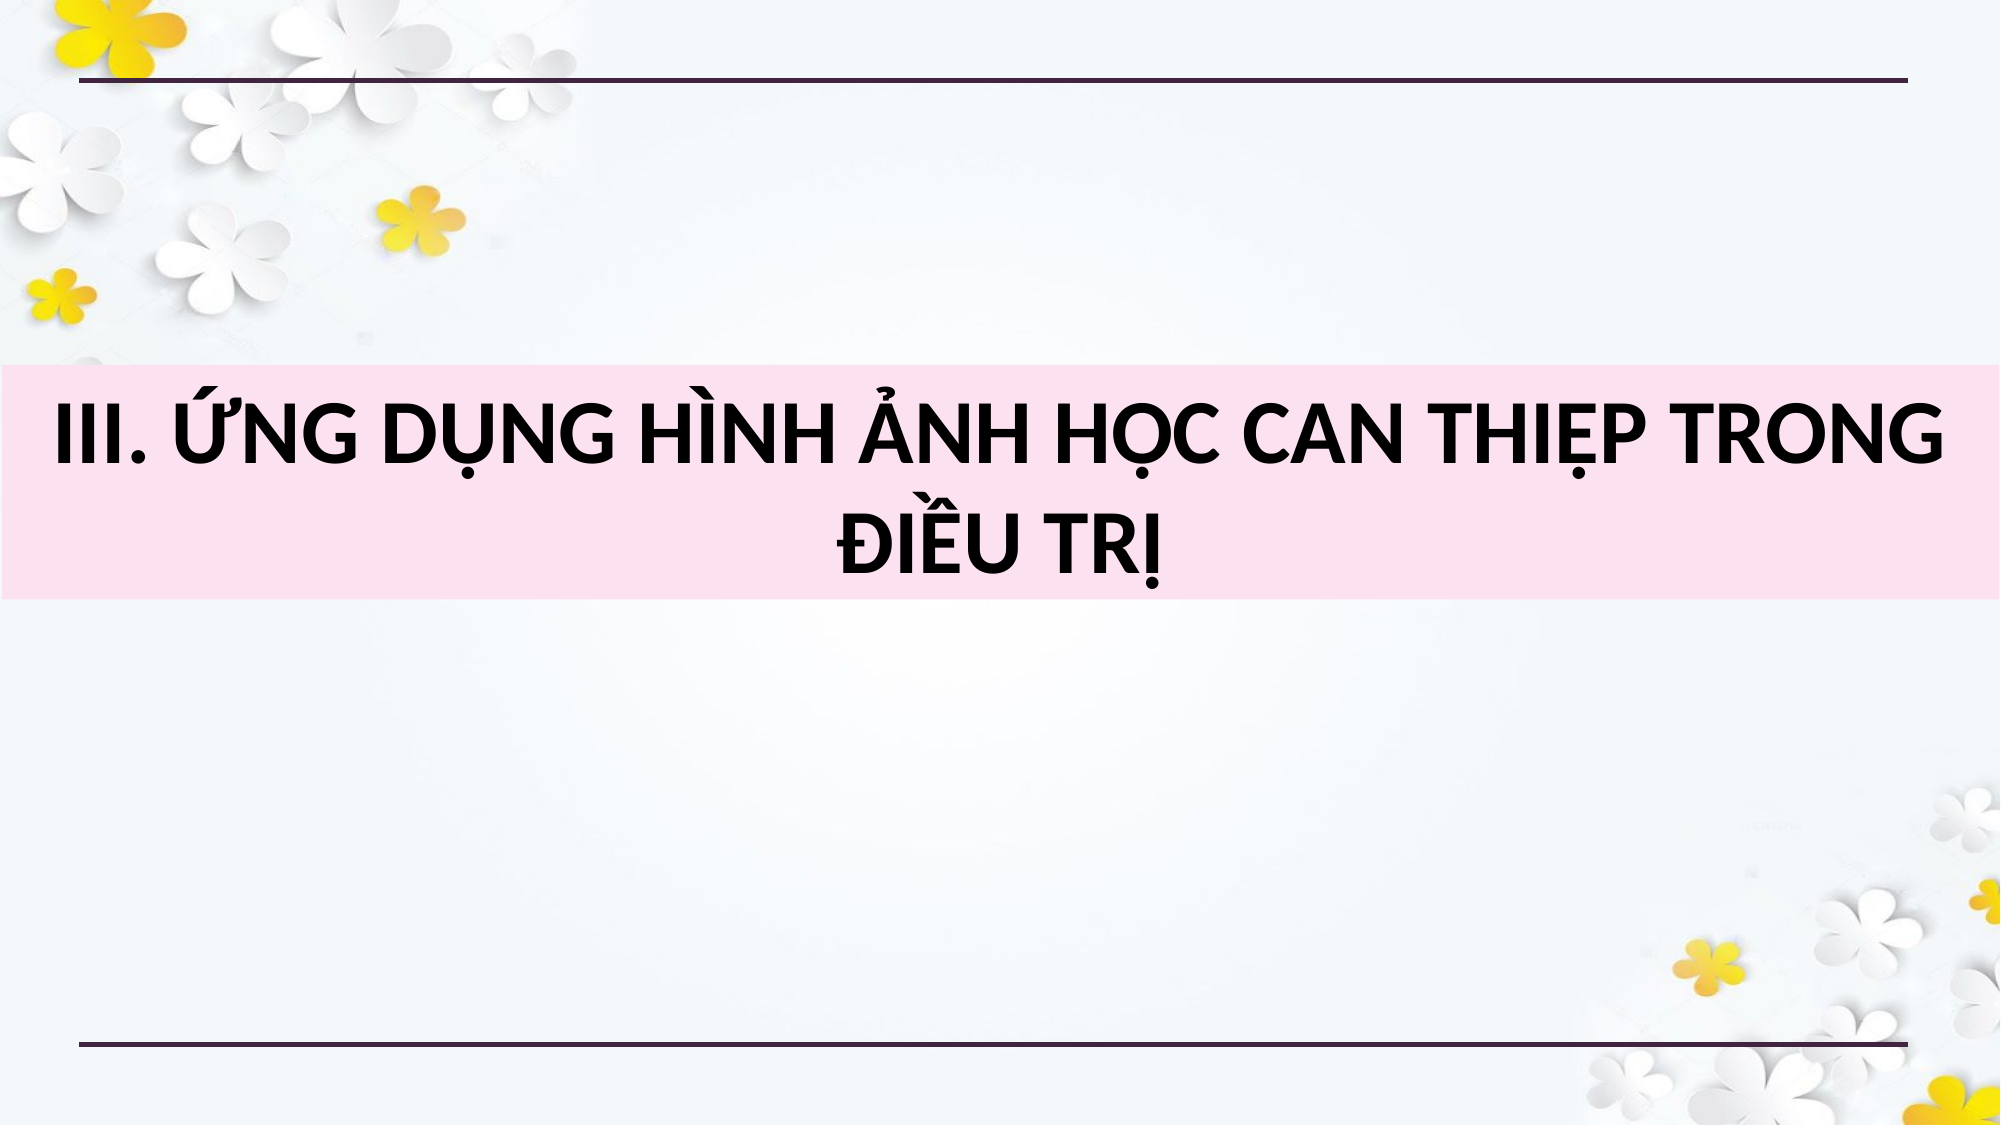

III. ỨNG DỤNG HÌNH ẢNH HỌC CAN THIỆP TRONG ĐIỀU TRỊ